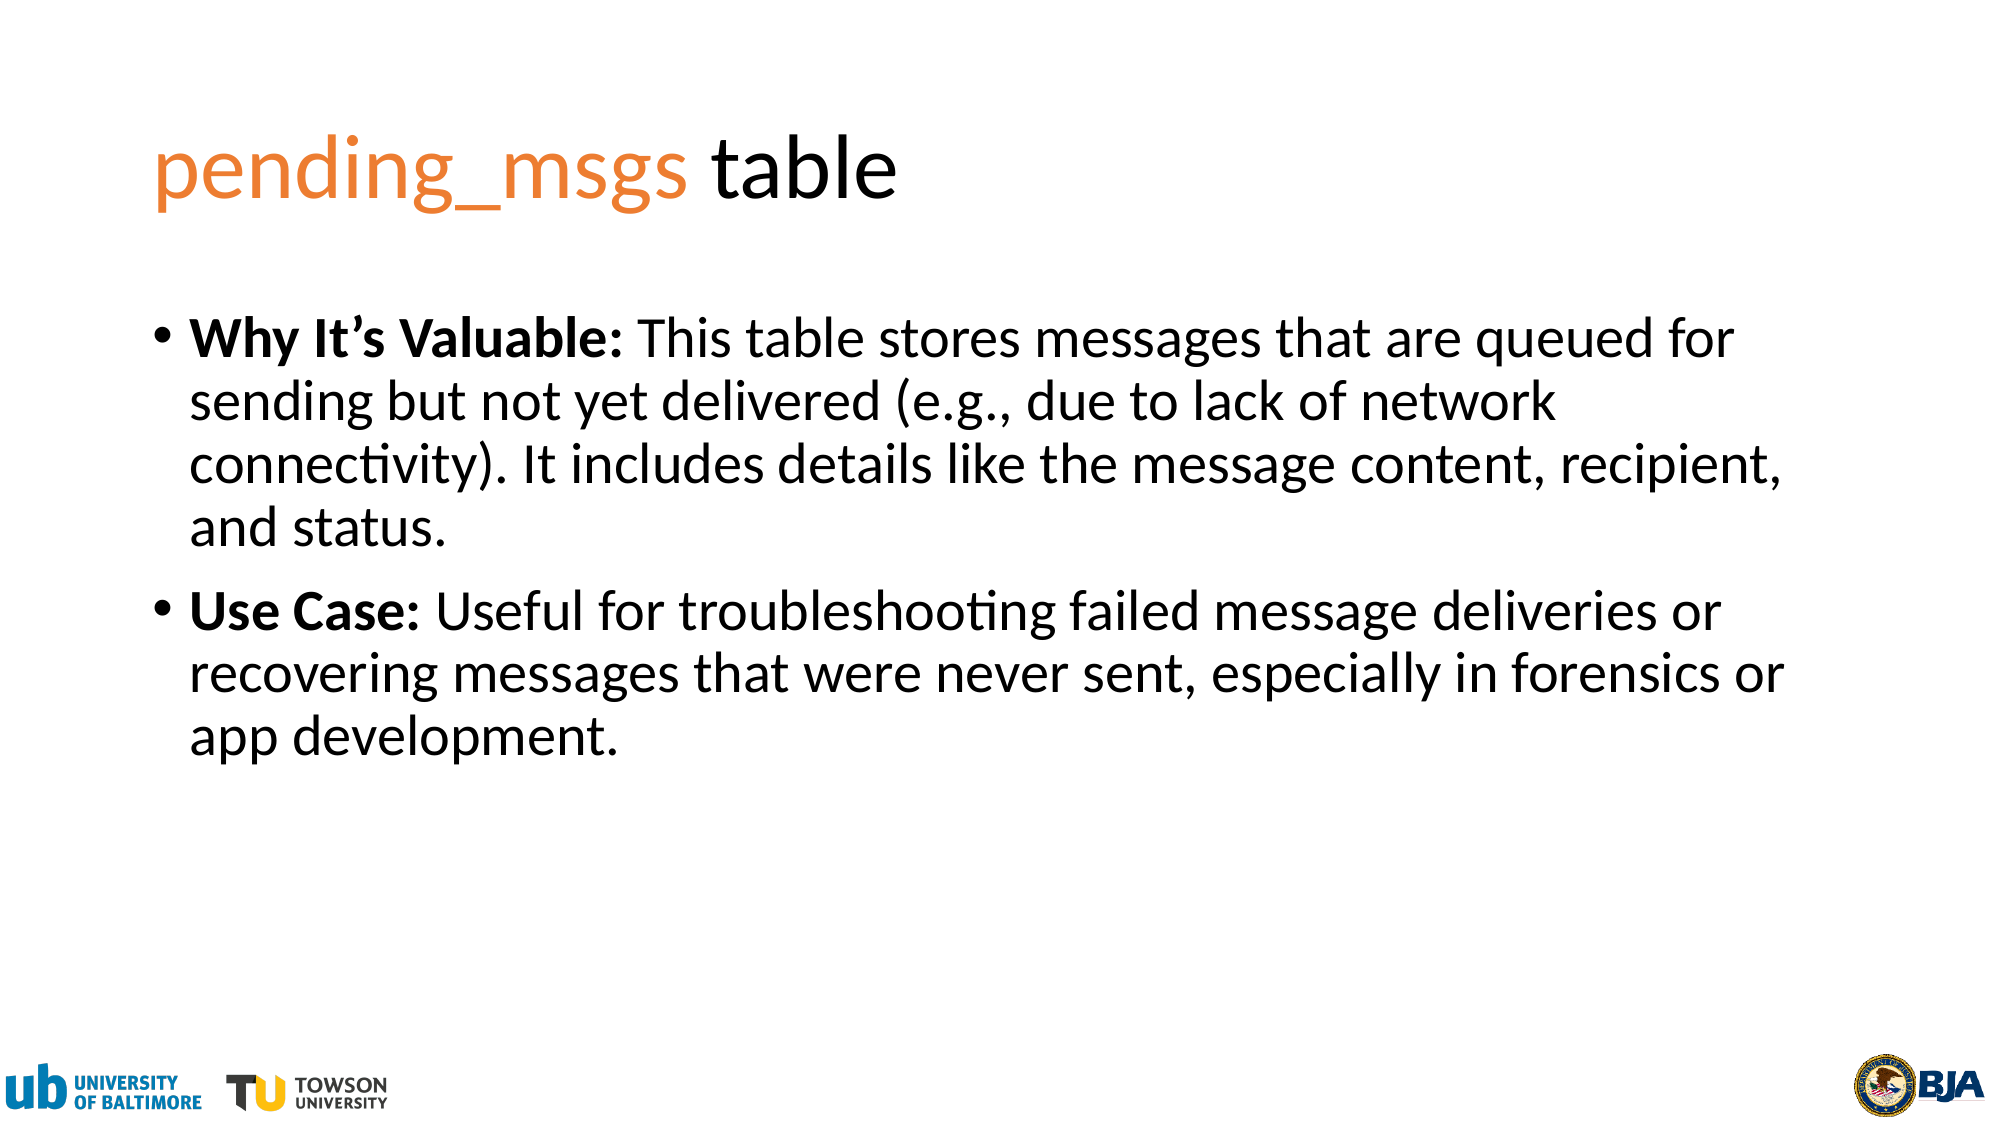

# pending_msgs table
Why It’s Valuable: This table stores messages that are queued for sending but not yet delivered (e.g., due to lack of network connectivity). It includes details like the message content, recipient, and status.
Use Case: Useful for troubleshooting failed message deliveries or recovering messages that were never sent, especially in forensics or app development.